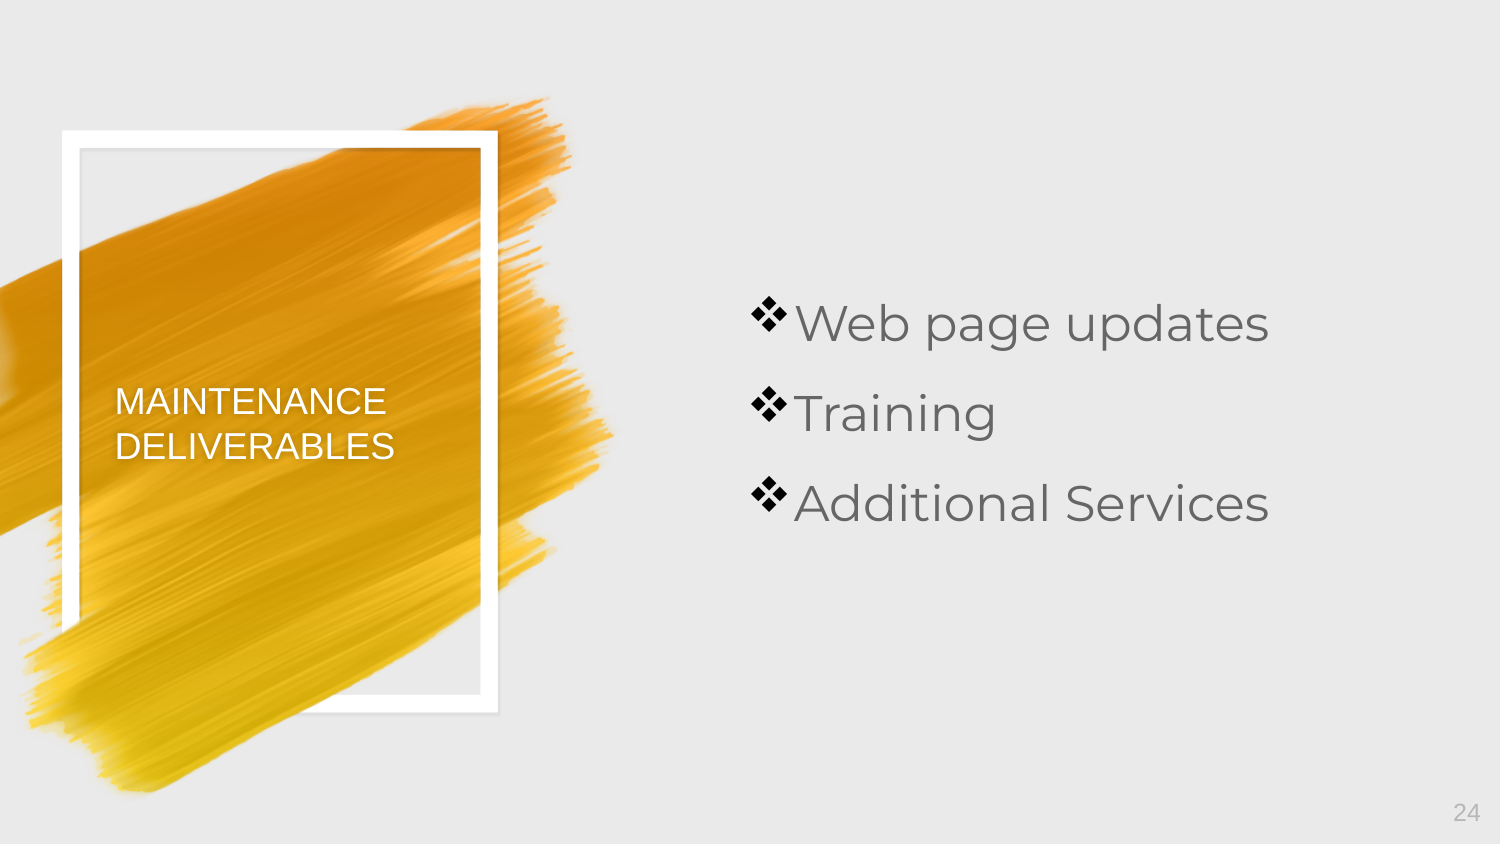

# MAINTENANCE DELIVERABLES
Web page updates
Training
Additional Services
24